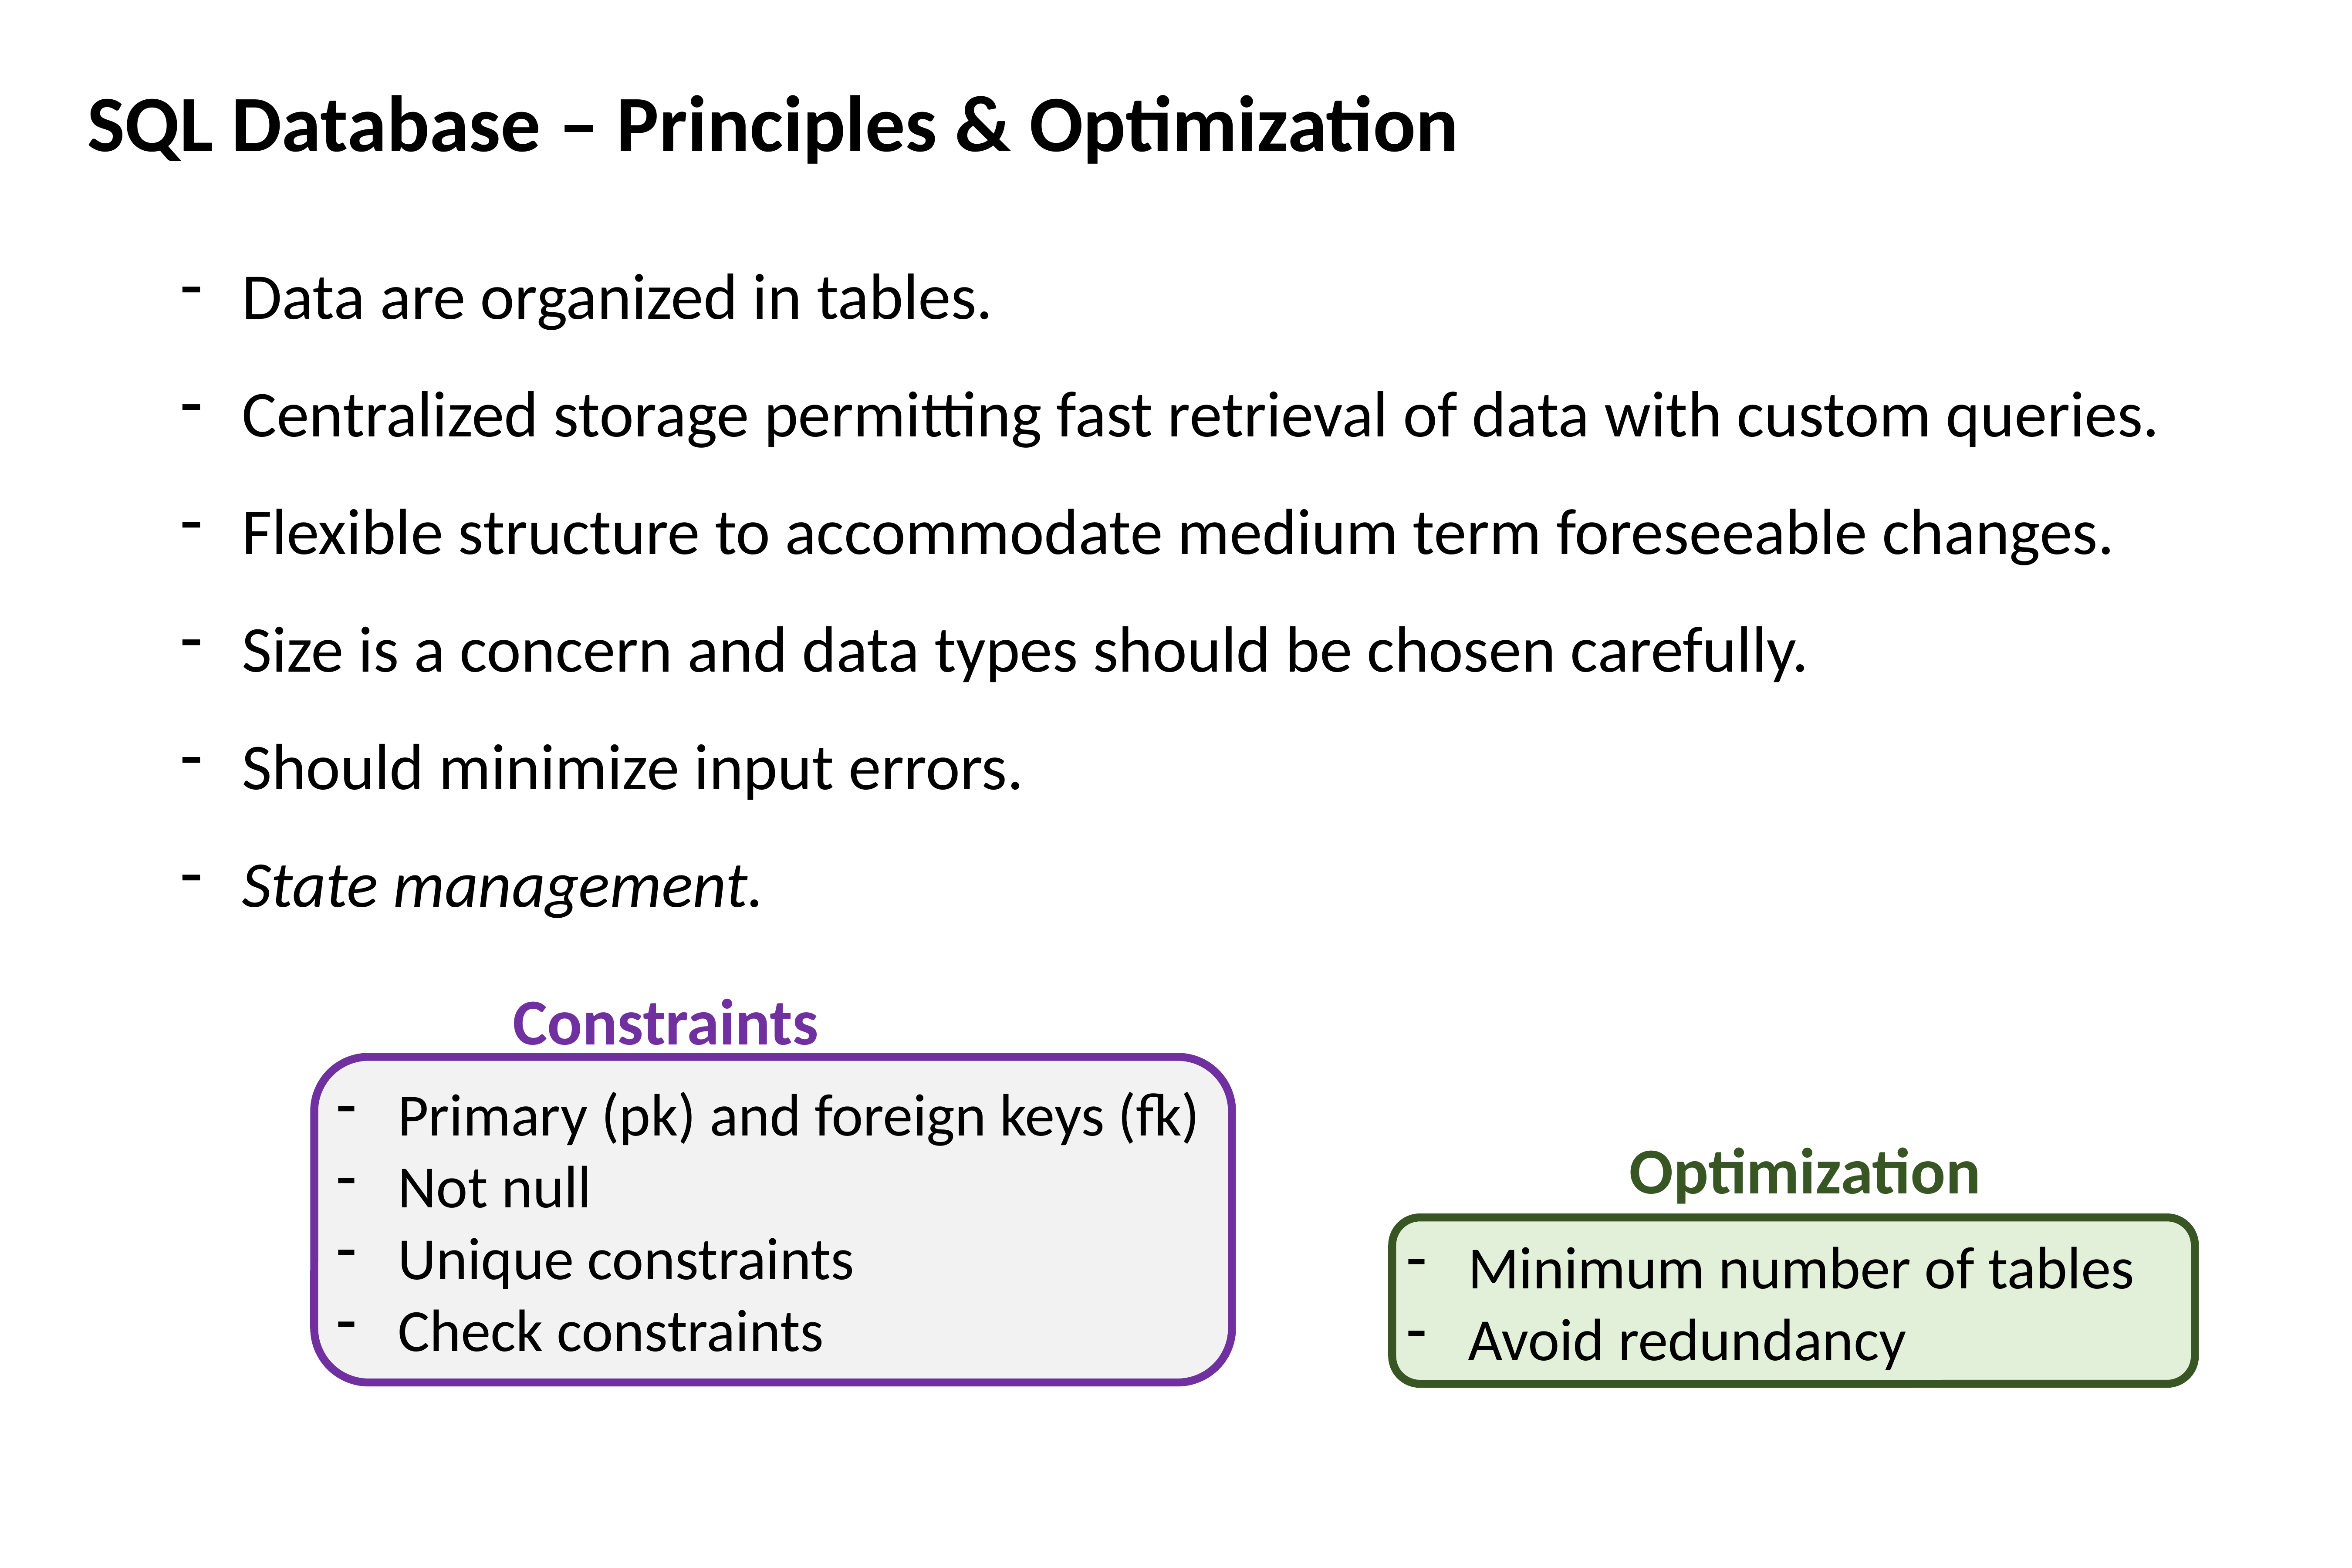

SQL Database – Principles & Optimization
Data are organized in tables.
Centralized storage permitting fast retrieval of data with custom queries.
Flexible structure to accommodate medium term foreseeable changes.
Size is a concern and data types should be chosen carefully.
Should minimize input errors.
State management.
Constraints
Primary (pk) and foreign keys (fk)
Not null
Unique constraints
Check constraints
Optimization
Minimum number of tables
Avoid redundancy